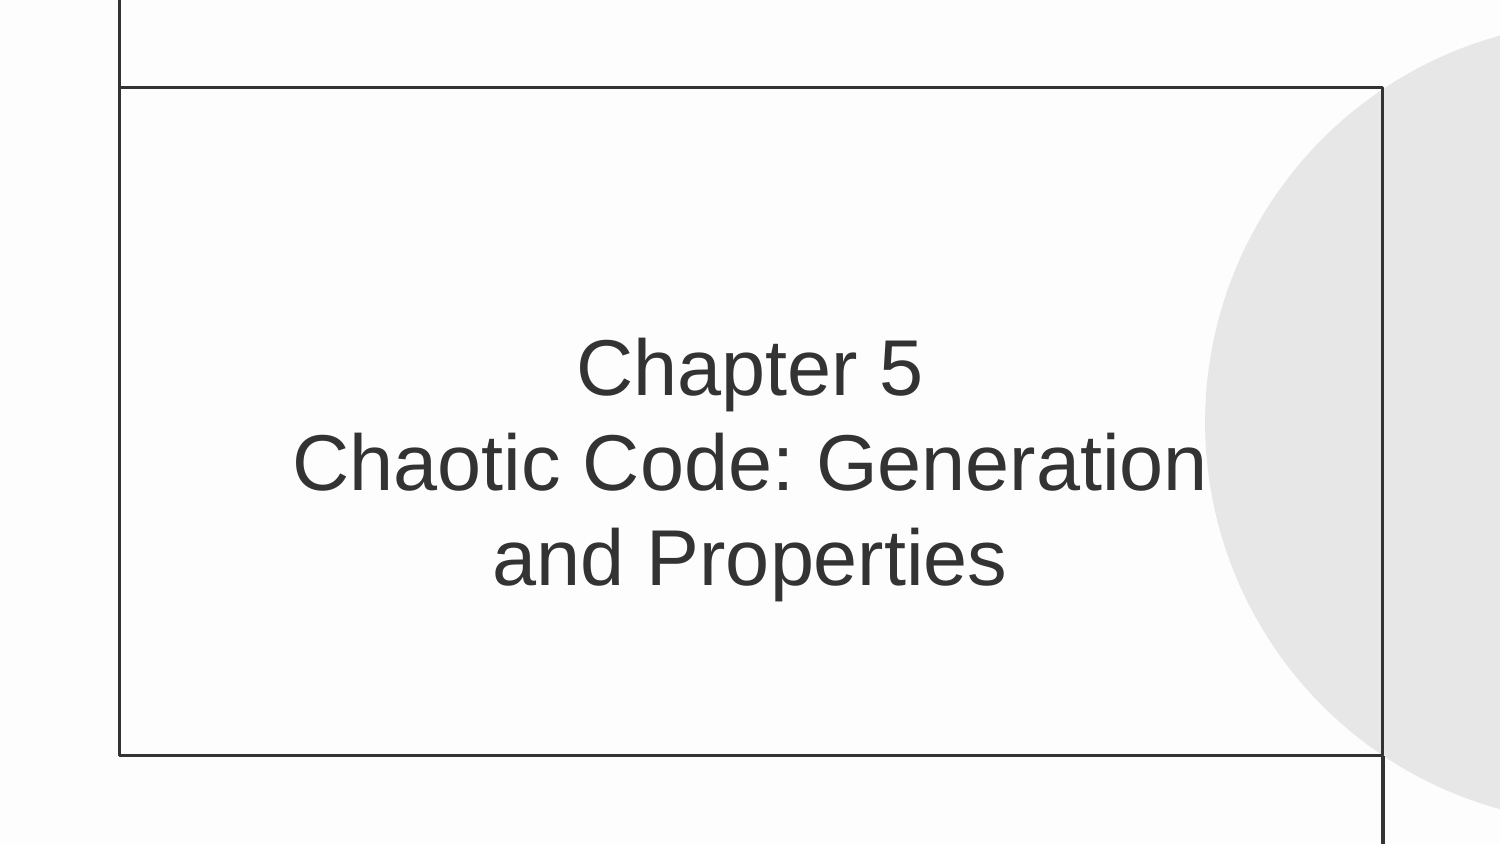

# Chapter 5 Chaotic Code: Generation and Properties